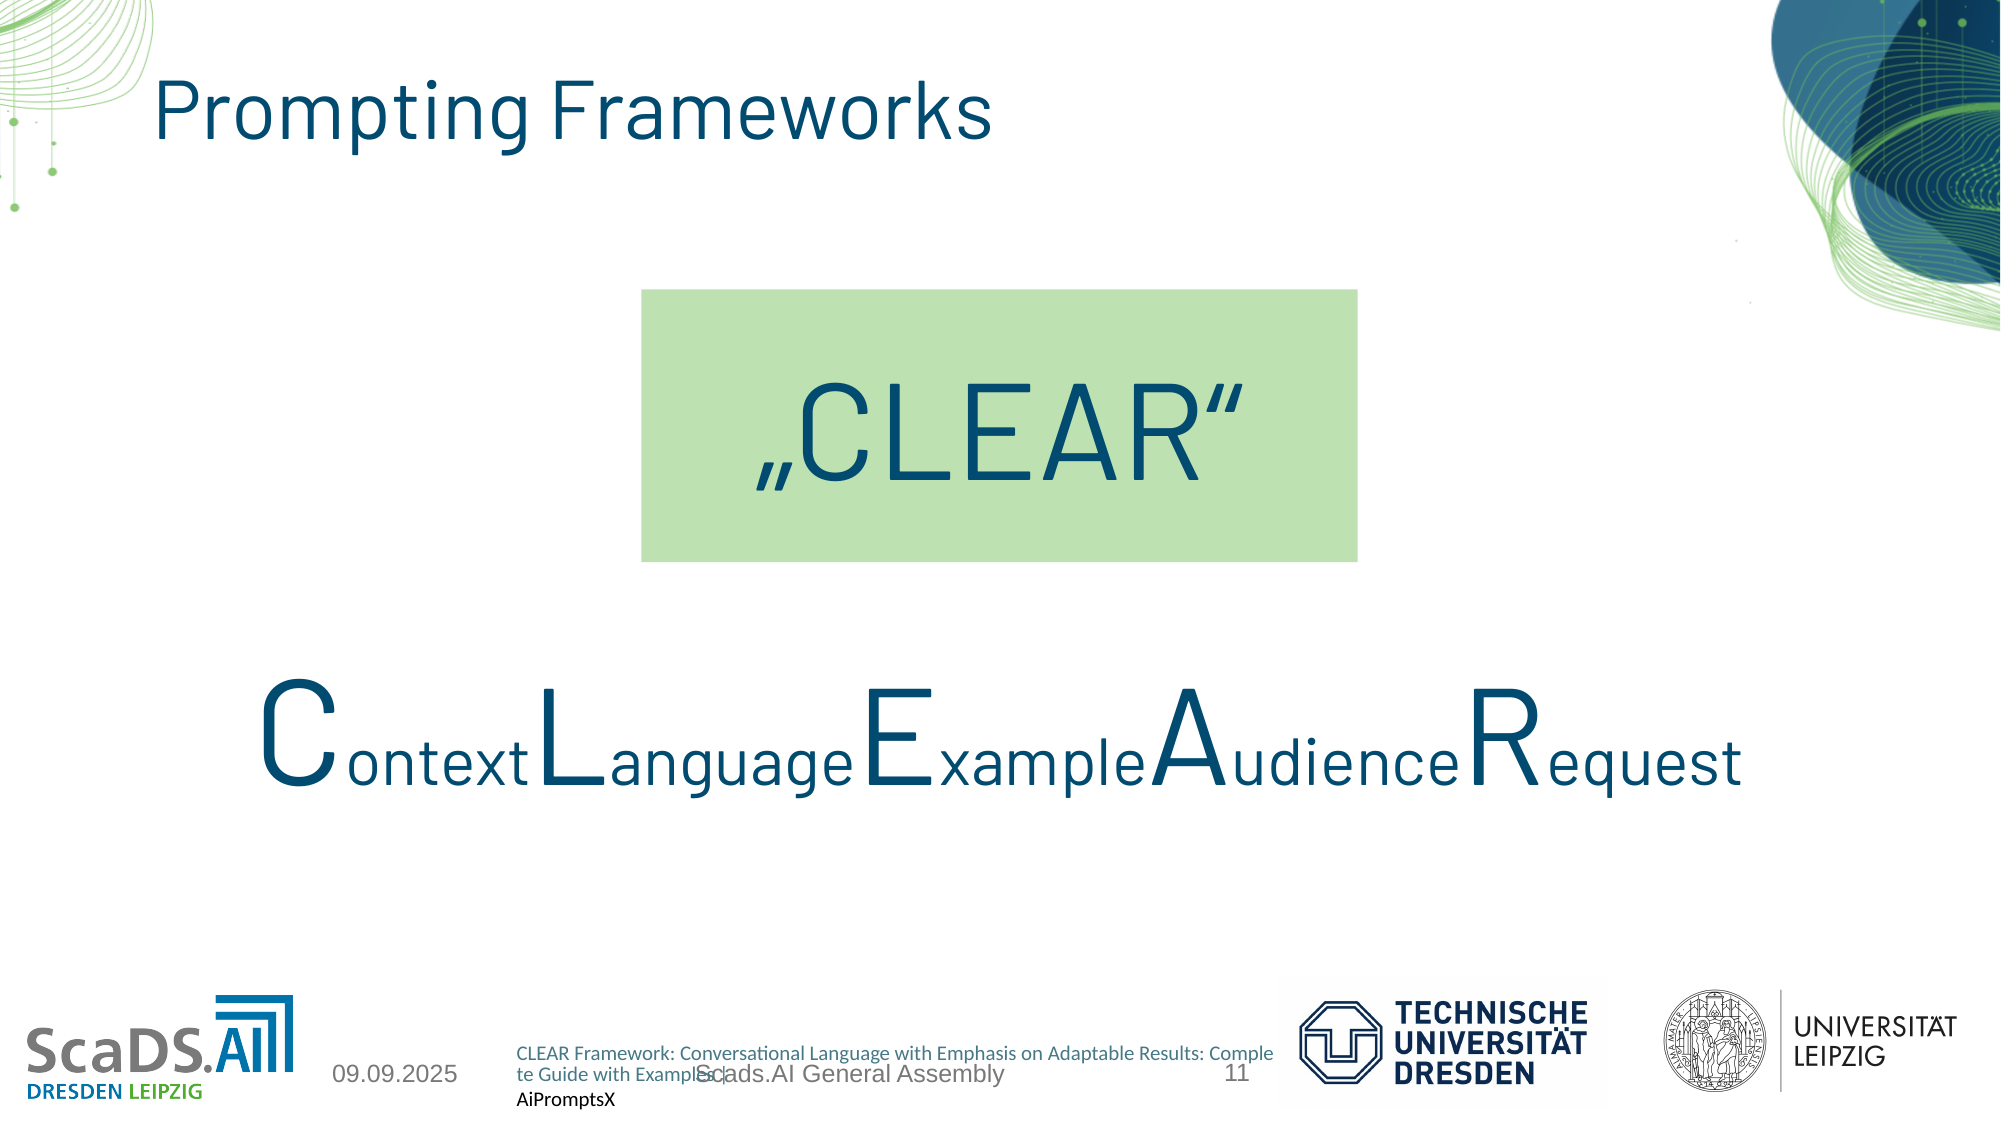

Scads.AI General Assembly
Prompting Frameworks
„CLEAR“
# ContextLanguageExampleAudienceRequest

CLEAR Framework: Conversational Language with Emphasis on Adaptable Results: Complete Guide with Examples | AiPromptsX
11
09.09.2025